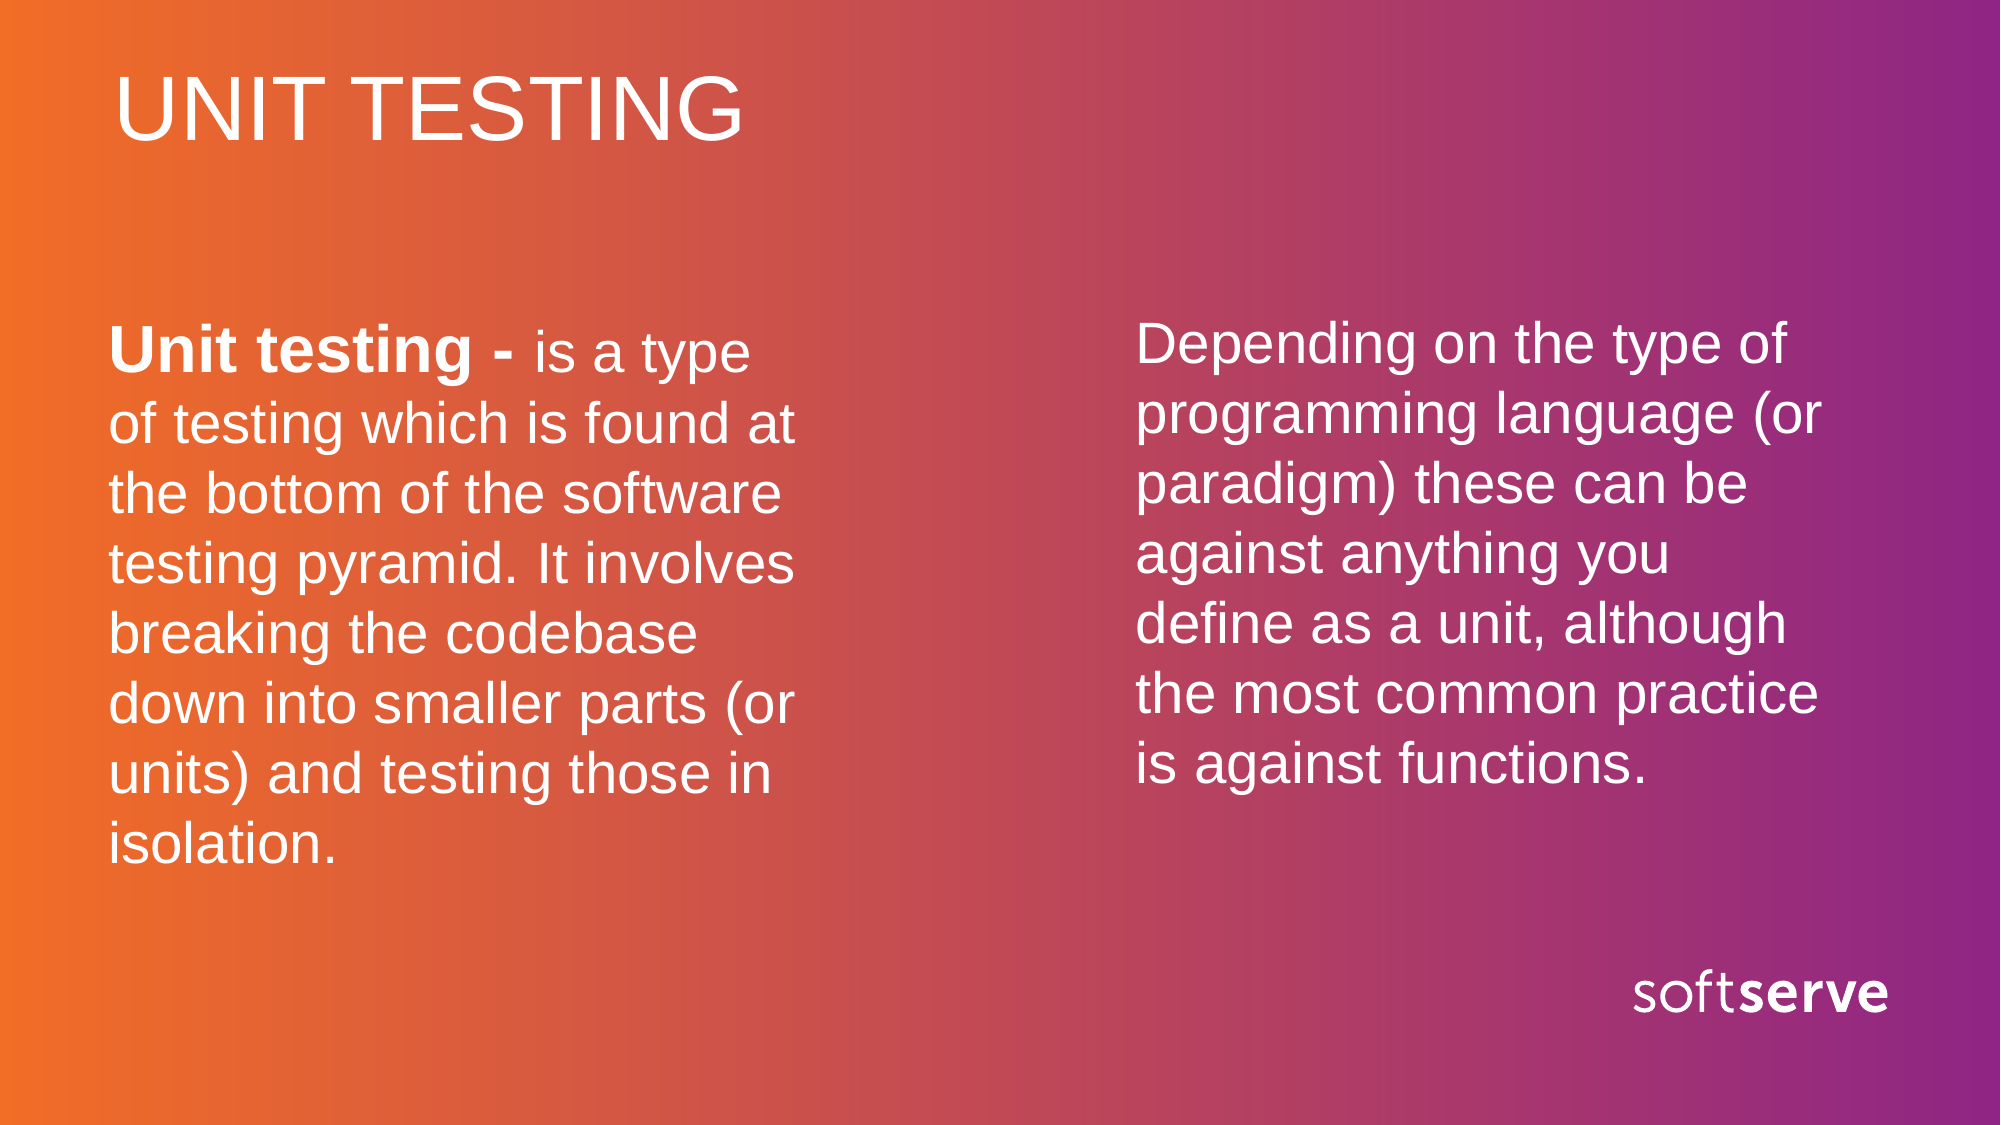

# UNIT TESTING
Unit testing - is a type of testing which is found at the bottom of the software testing pyramid. It involves breaking the codebase down into smaller parts (or units) and testing those in isolation.

Depending on the type of programming language (or paradigm) these can be against anything you define as a unit, although the most common practice is against functions.